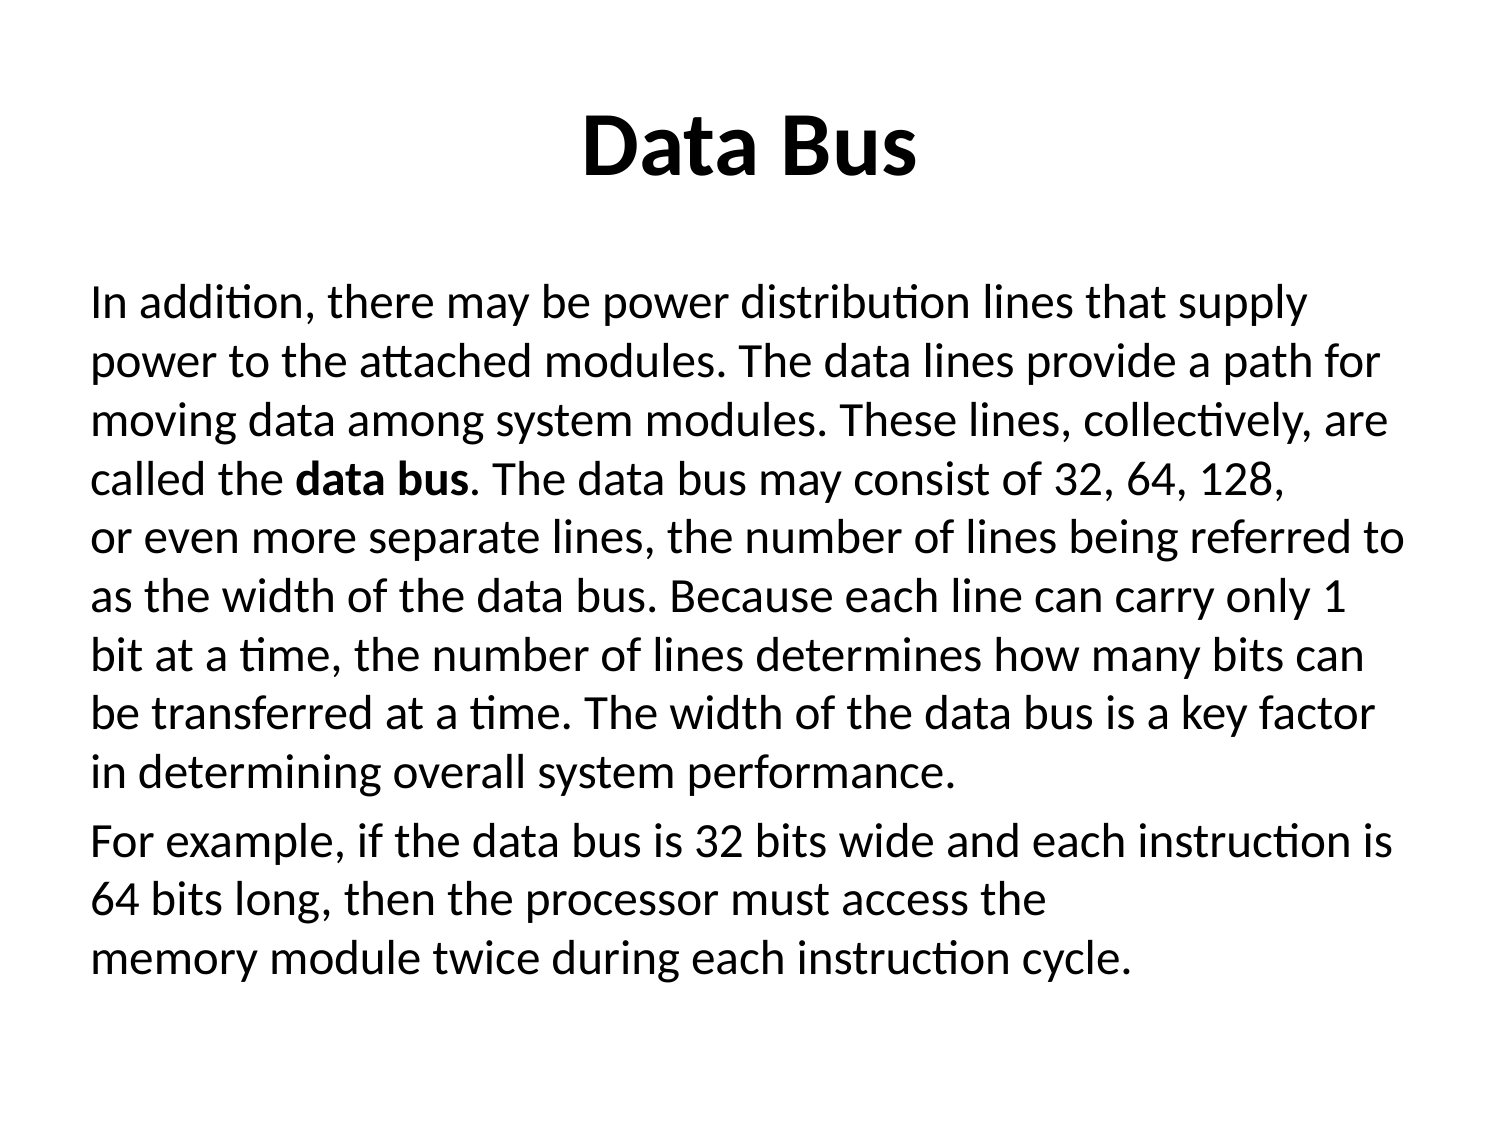

# Data Bus
In addition, there may be power distribution lines that supply power to the attached modules. The data lines provide a path for moving data among system modules. These lines, collectively, are called the data bus. The data bus may consist of 32, 64, 128, or even more separate lines, the number of lines being referred to as the width of the data bus. Because each line can carry only 1 bit at a time, the number of lines determines how many bits can be transferred at a time. The width of the data bus is a key factor in determining overall system performance.
For example, if the data bus is 32 bits wide and each instruction is 64 bits long, then the processor must access the
memory module twice during each instruction cycle.